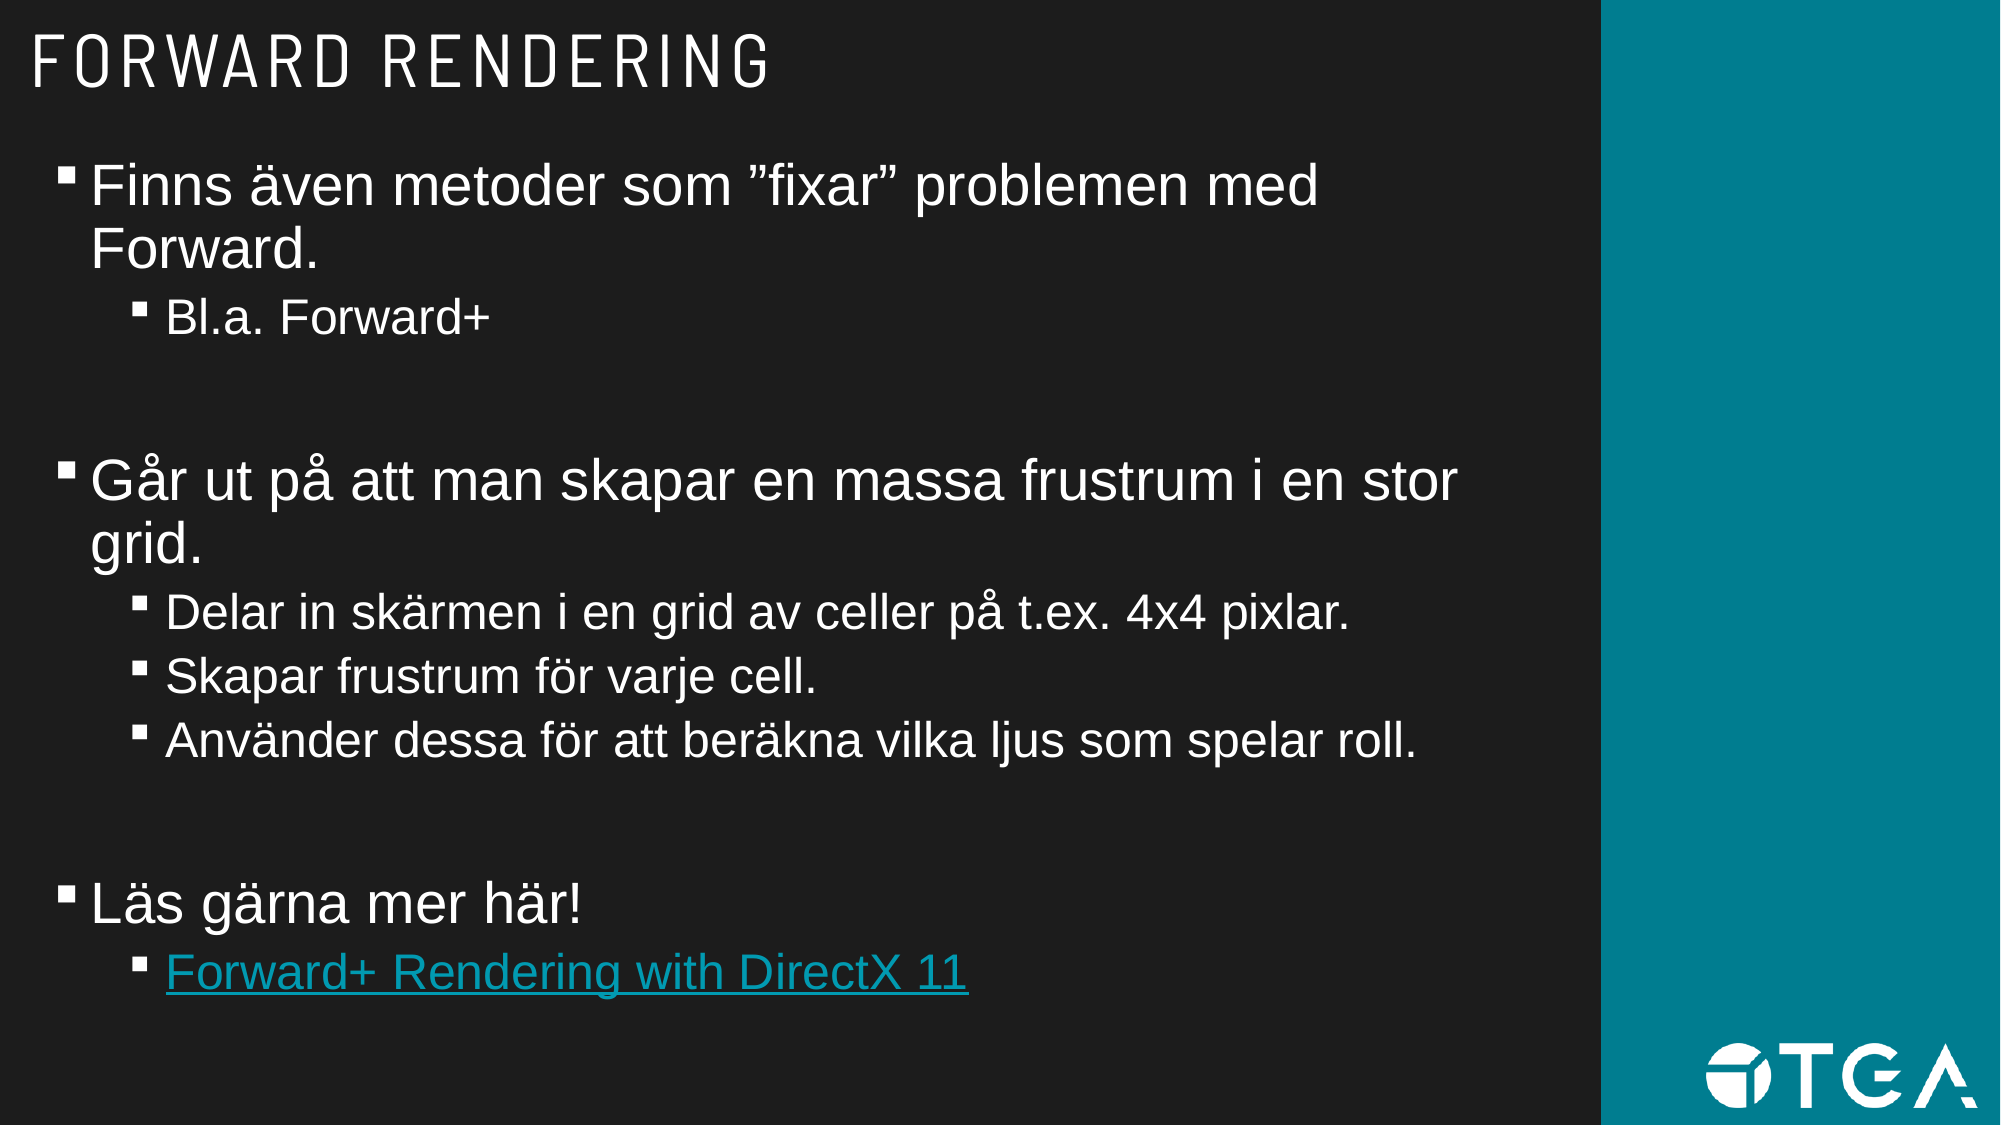

# FORWARD RENDERING
Finns även metoder som ”fixar” problemen med Forward.
Bl.a. Forward+

Går ut på att man skapar en massa frustrum i en stor grid.
Delar in skärmen i en grid av celler på t.ex. 4x4 pixlar.
Skapar frustrum för varje cell.
Använder dessa för att beräkna vilka ljus som spelar roll.

Läs gärna mer här!
Forward+ Rendering with DirectX 11